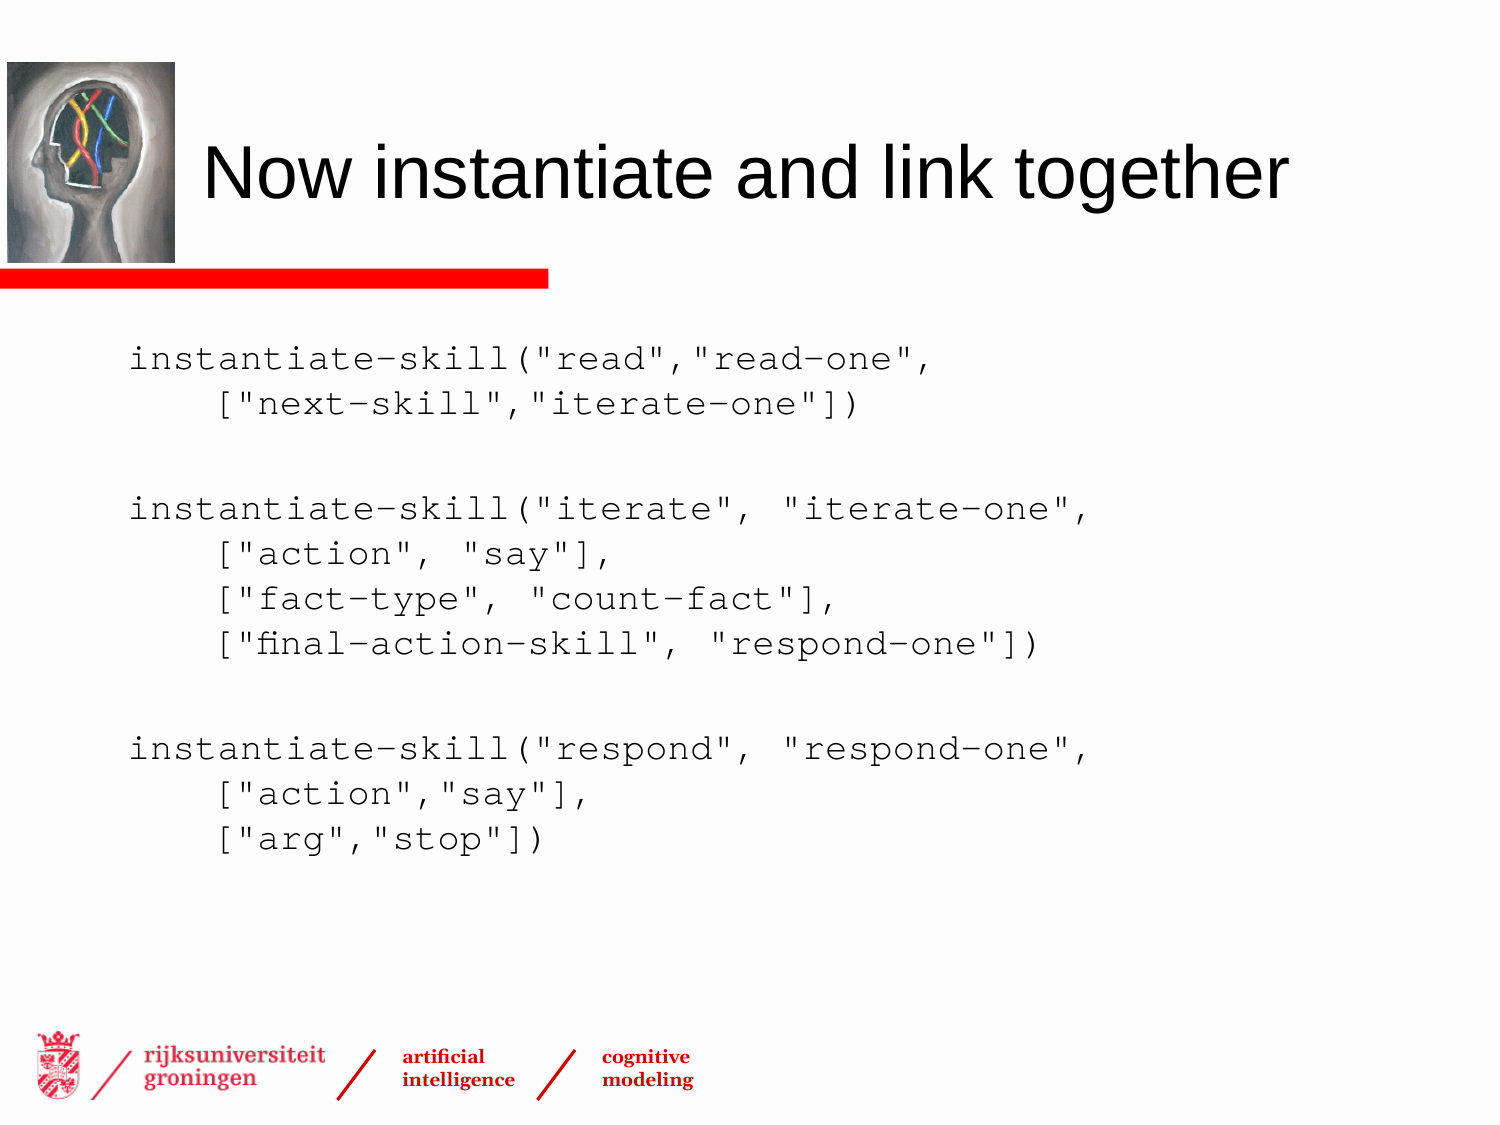

# Now instantiate and link together
instantiate-skill("read","read-one",
["next-skill","iterate-one"])

instantiate-skill("iterate", "iterate-one",
["action", "say"],
["fact-type", "count-fact"],
["final-action-skill", "respond-one"])

instantiate-skill("respond", "respond-one", ["action","say"],
["arg","stop"])